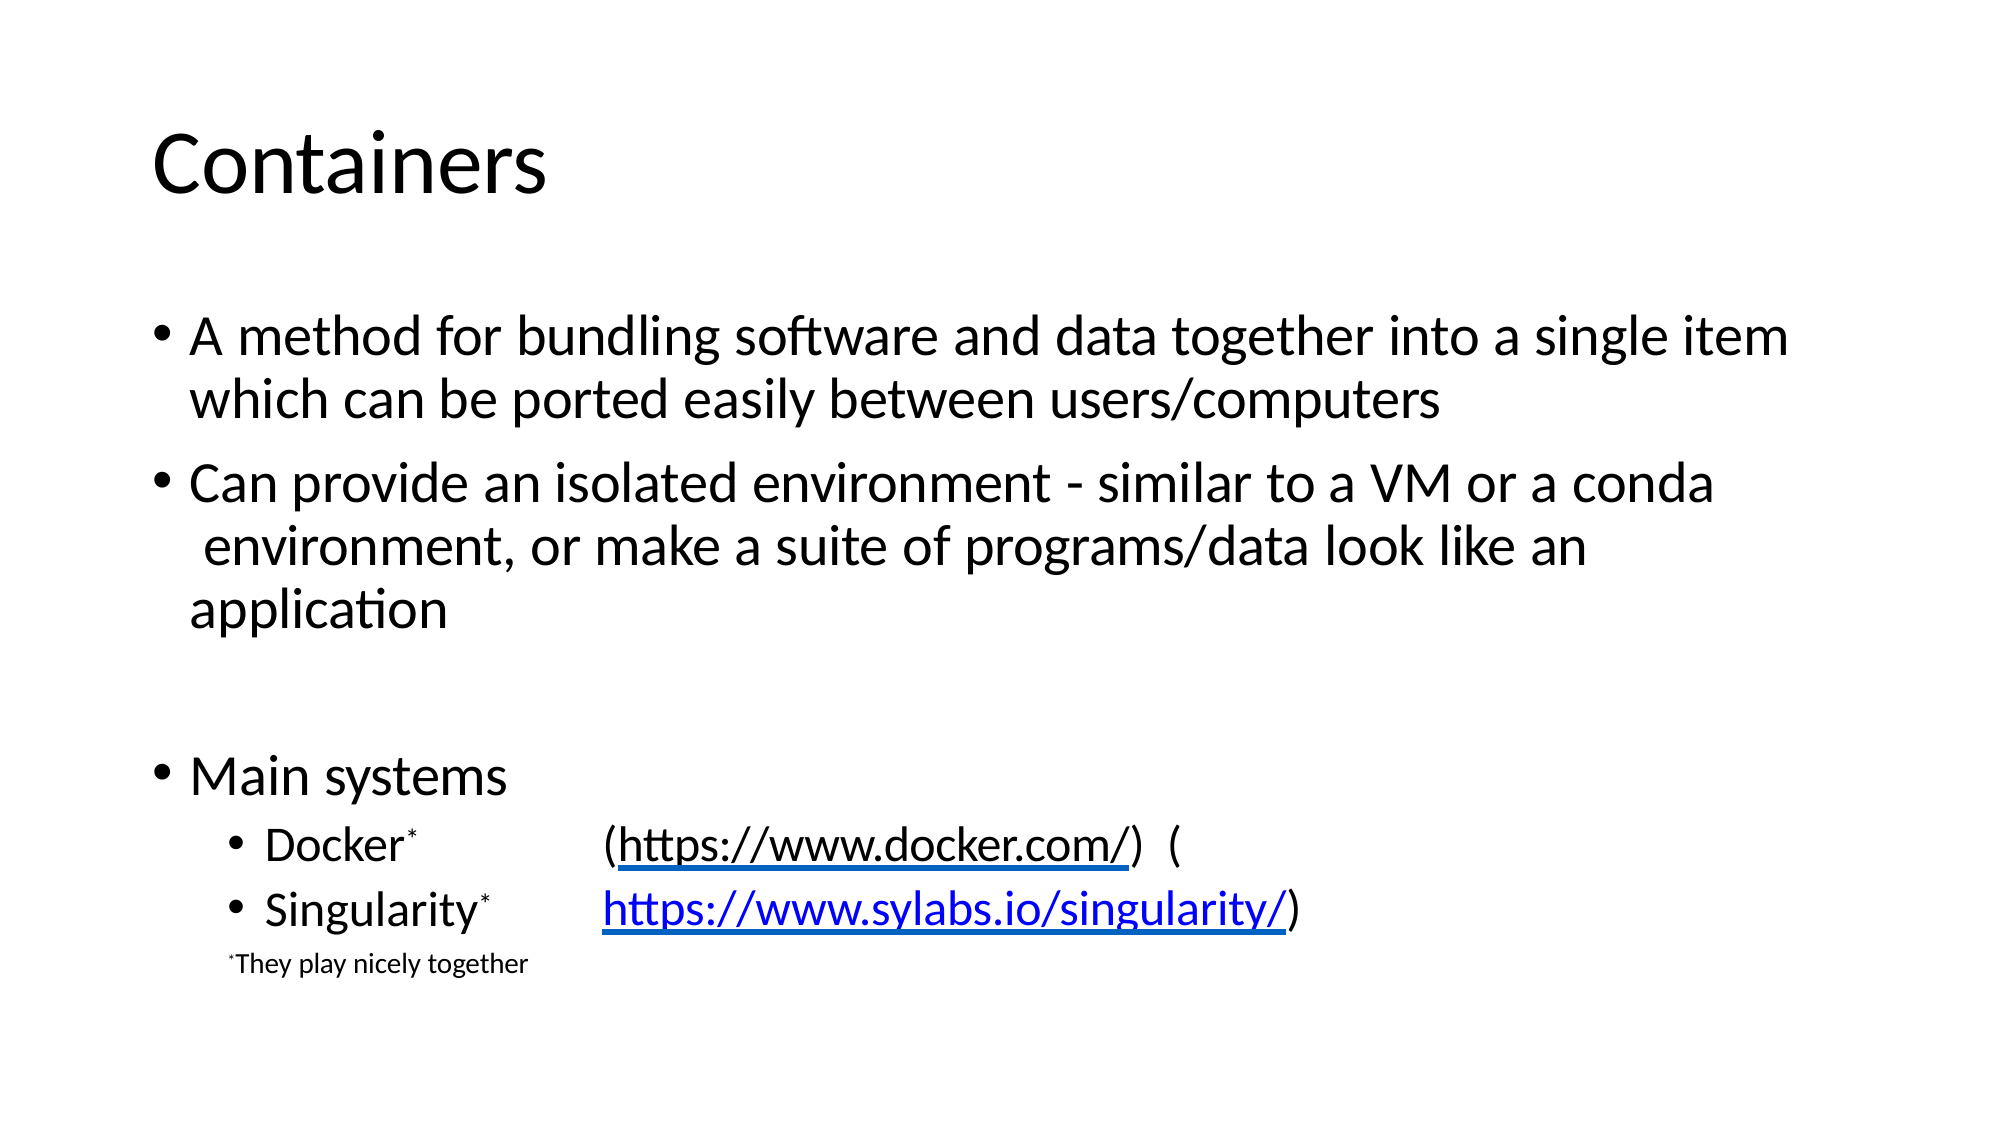

# Containers
A method for bundling software and data together into a single item  which can be ported easily between users/computers
Can provide an isolated environment - similar to a VM or a conda  environment, or make a suite of programs/data look like an  application
Main systems
Docker*
Singularity*
*They play nicely together
(https://www.docker.com/)  (https://www.sylabs.io/singularity/)